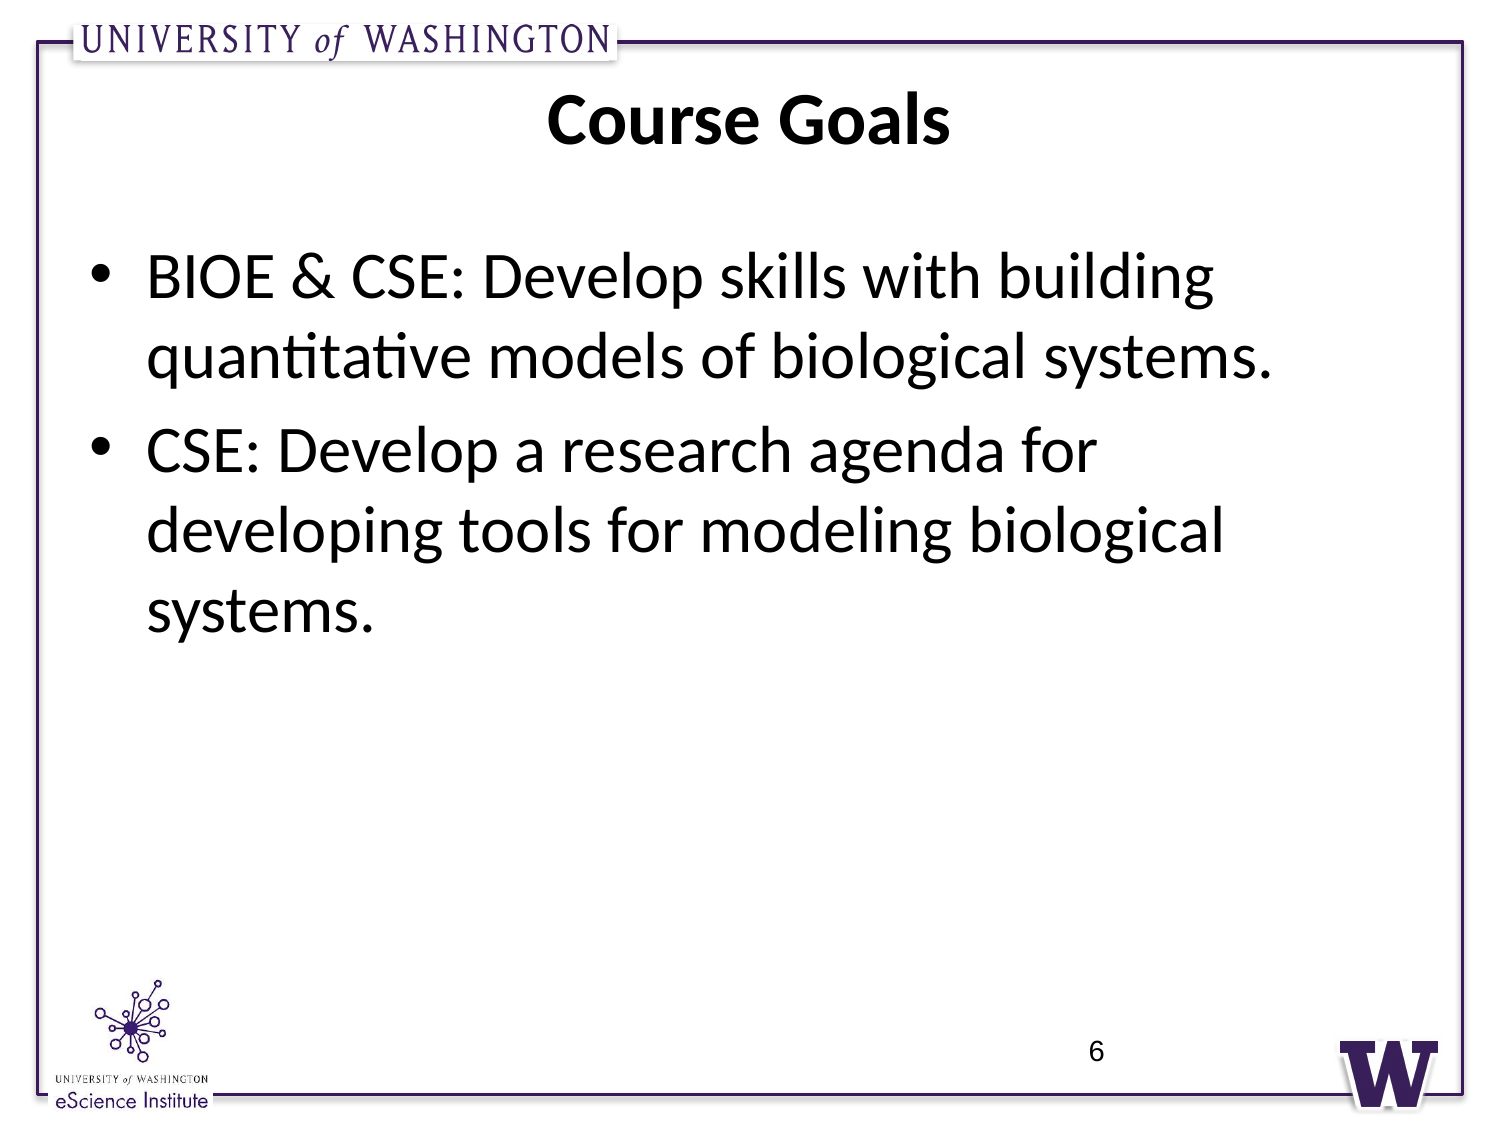

# Course Goals
BIOE & CSE: Develop skills with building quantitative models of biological systems.
CSE: Develop a research agenda for developing tools for modeling biological systems.
6